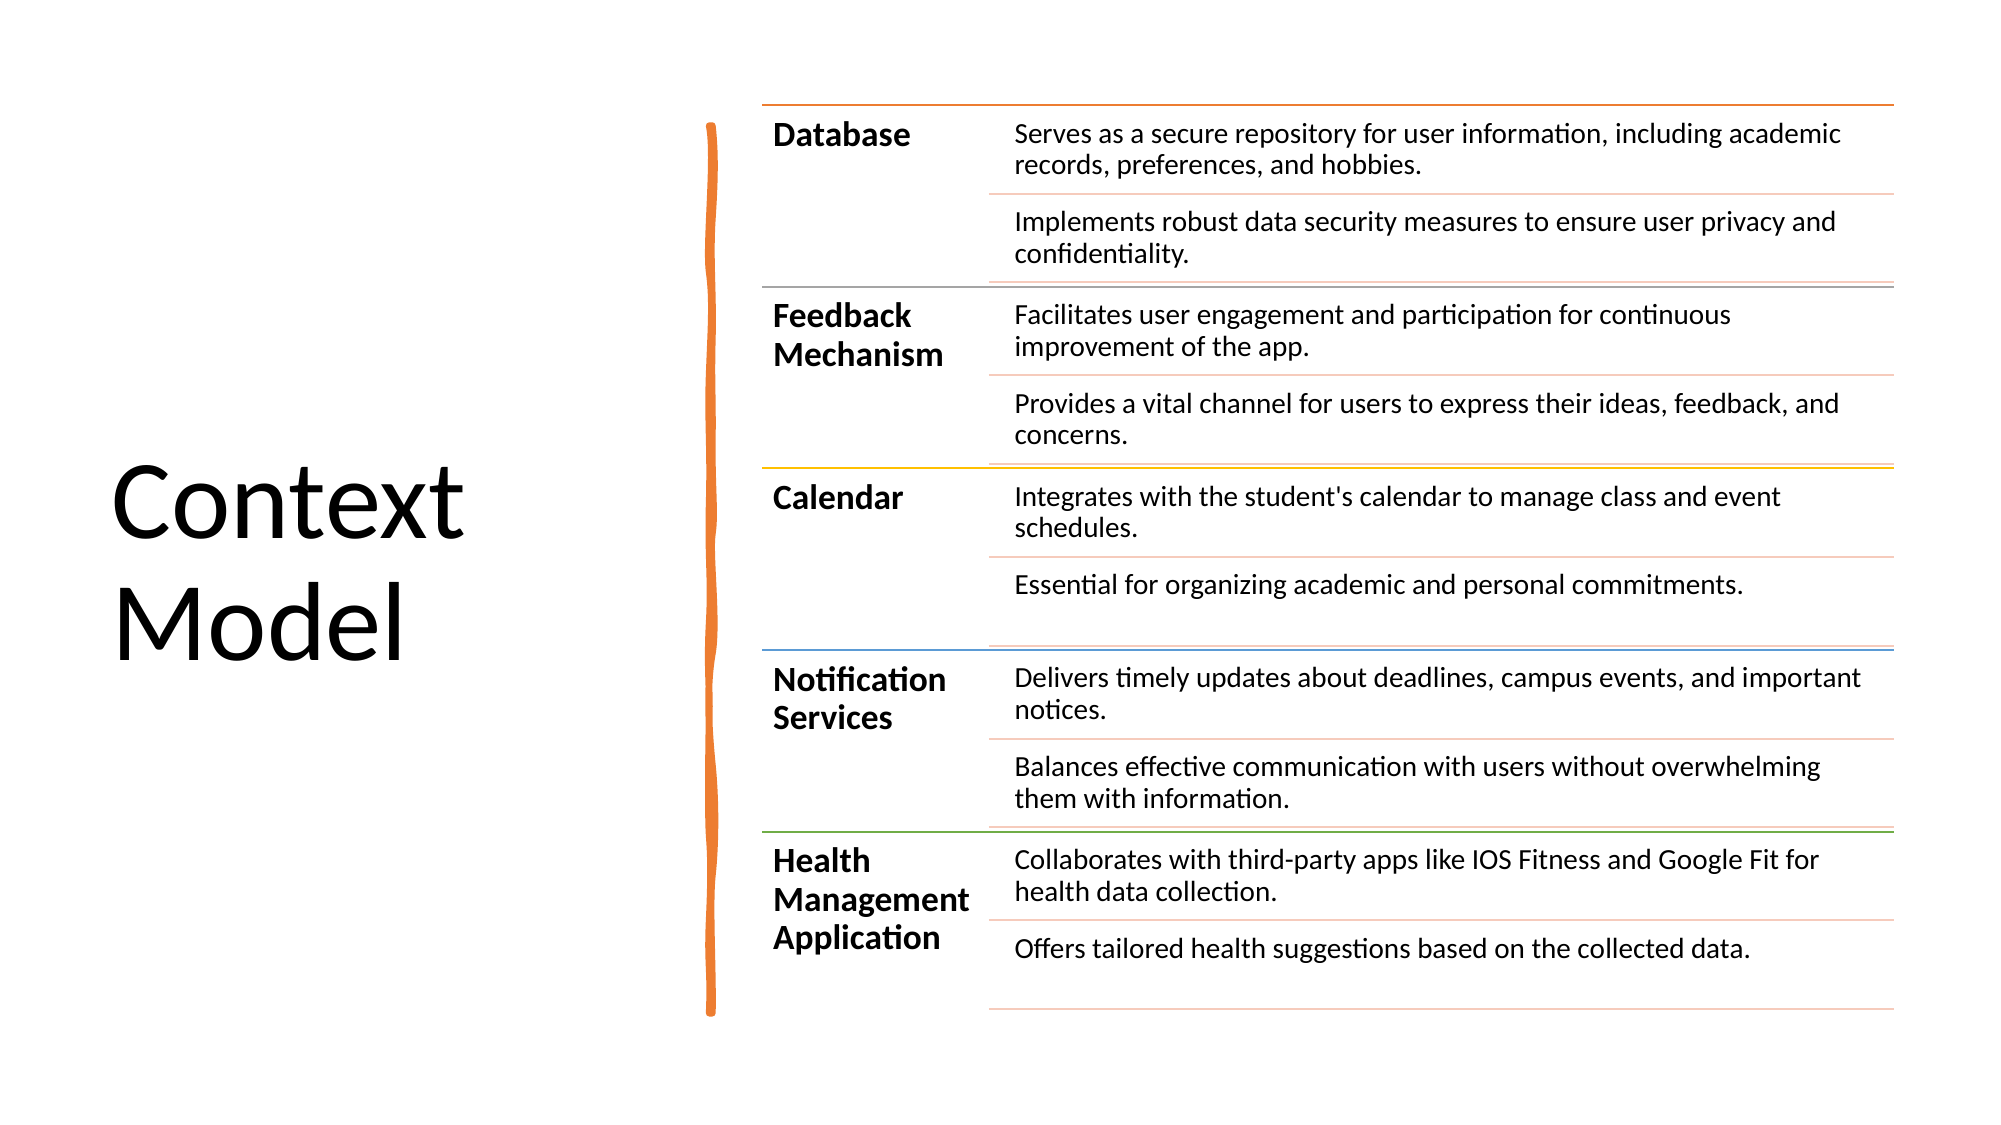

# Context Model

Database
Serves as a secure repository for user information, including academic records, preferences, and hobbies.

Implements robust data security measures to ensure user privacy and confidentiality.

Feedback Mechanism
Facilitates user engagement and participation for continuous improvement of the app.

Provides a vital channel for users to express their ideas, feedback, and concerns.

Calendar
Integrates with the student's calendar to manage class and event schedules.

Essential for organizing academic and personal commitments.

Notification Services
Delivers timely updates about deadlines, campus events, and important notices.

Balances effective communication with users without overwhelming them with information.

Health Management Application
Collaborates with third-party apps like IOS Fitness and Google Fit for health data collection.

Offers tailored health suggestions based on the collected data.